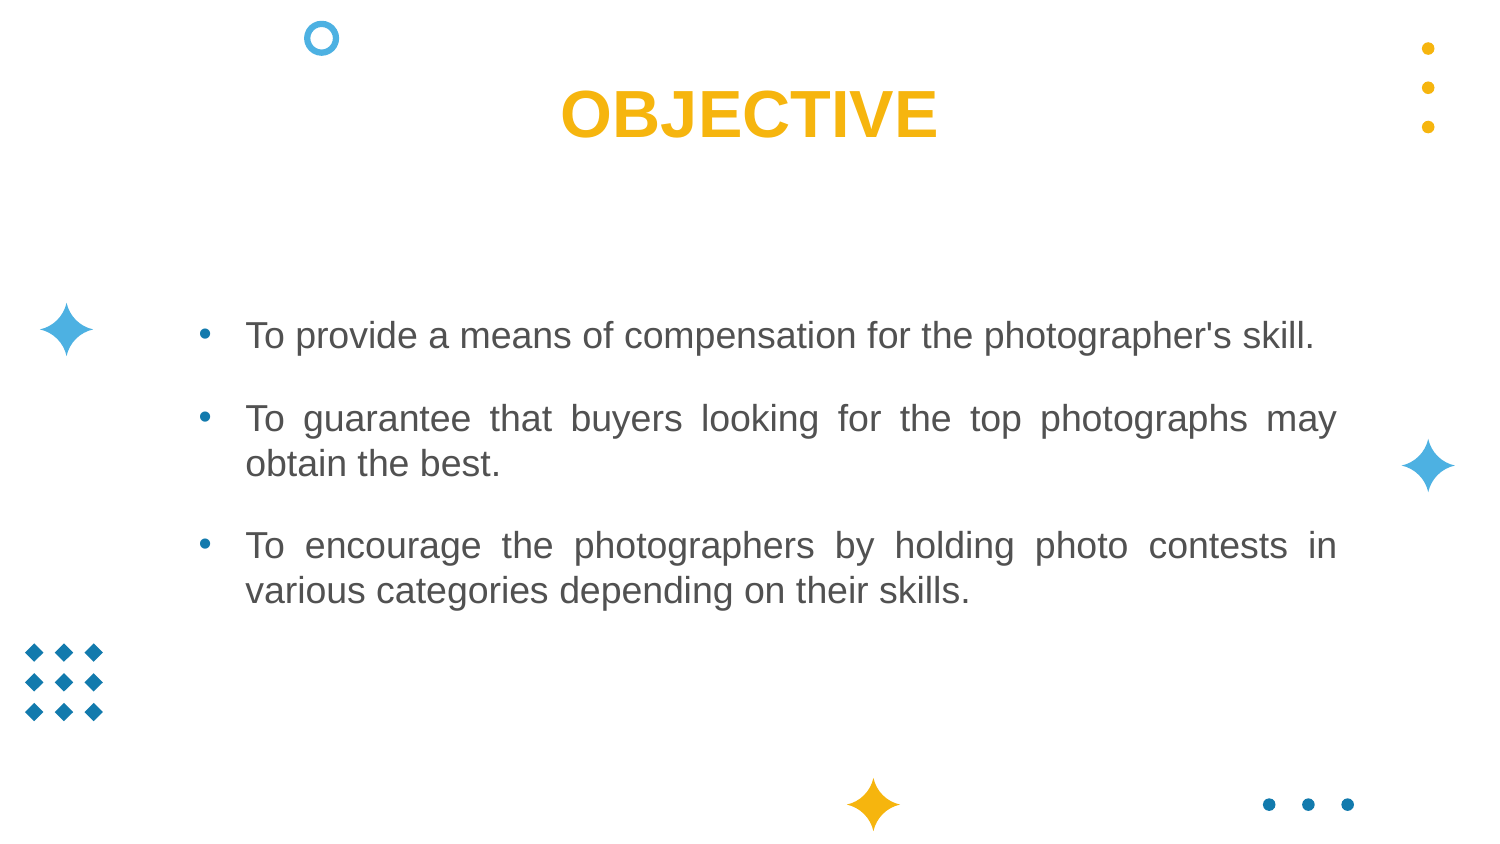

# OBJECTIVE
To provide a means of compensation for the photographer's skill.
To guarantee that buyers looking for the top photographs may obtain the best.
To encourage the photographers by holding photo contests in various categories depending on their skills.